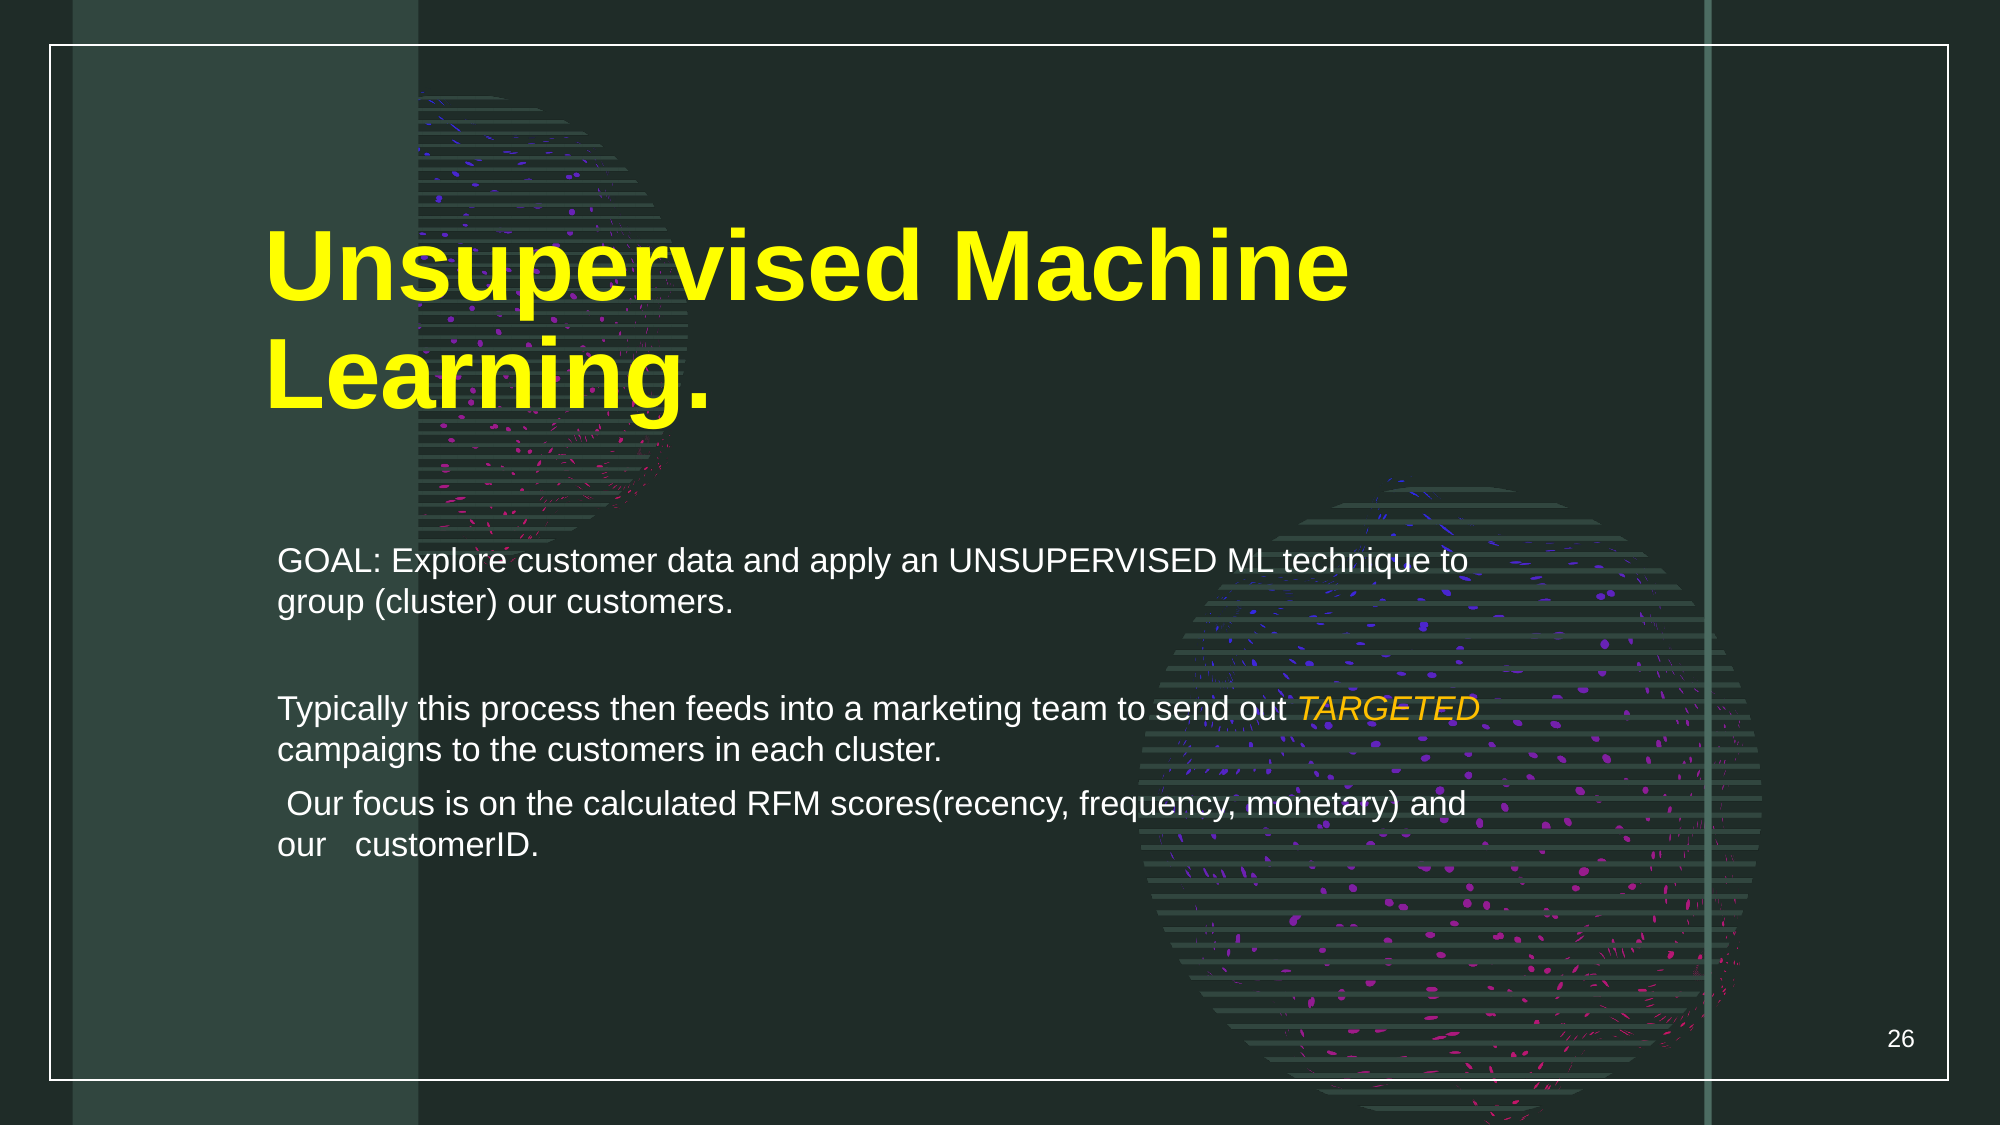

# Unsupervised Machine Learning.
GOAL: Explore customer data and apply an UNSUPERVISED ML technique to group (cluster) our customers.

Typically this process then feeds into a marketing team to send out TARGETED campaigns to the customers in each cluster.
 Our focus is on the calculated RFM scores(recency, frequency, monetary) and our   customerID.

26